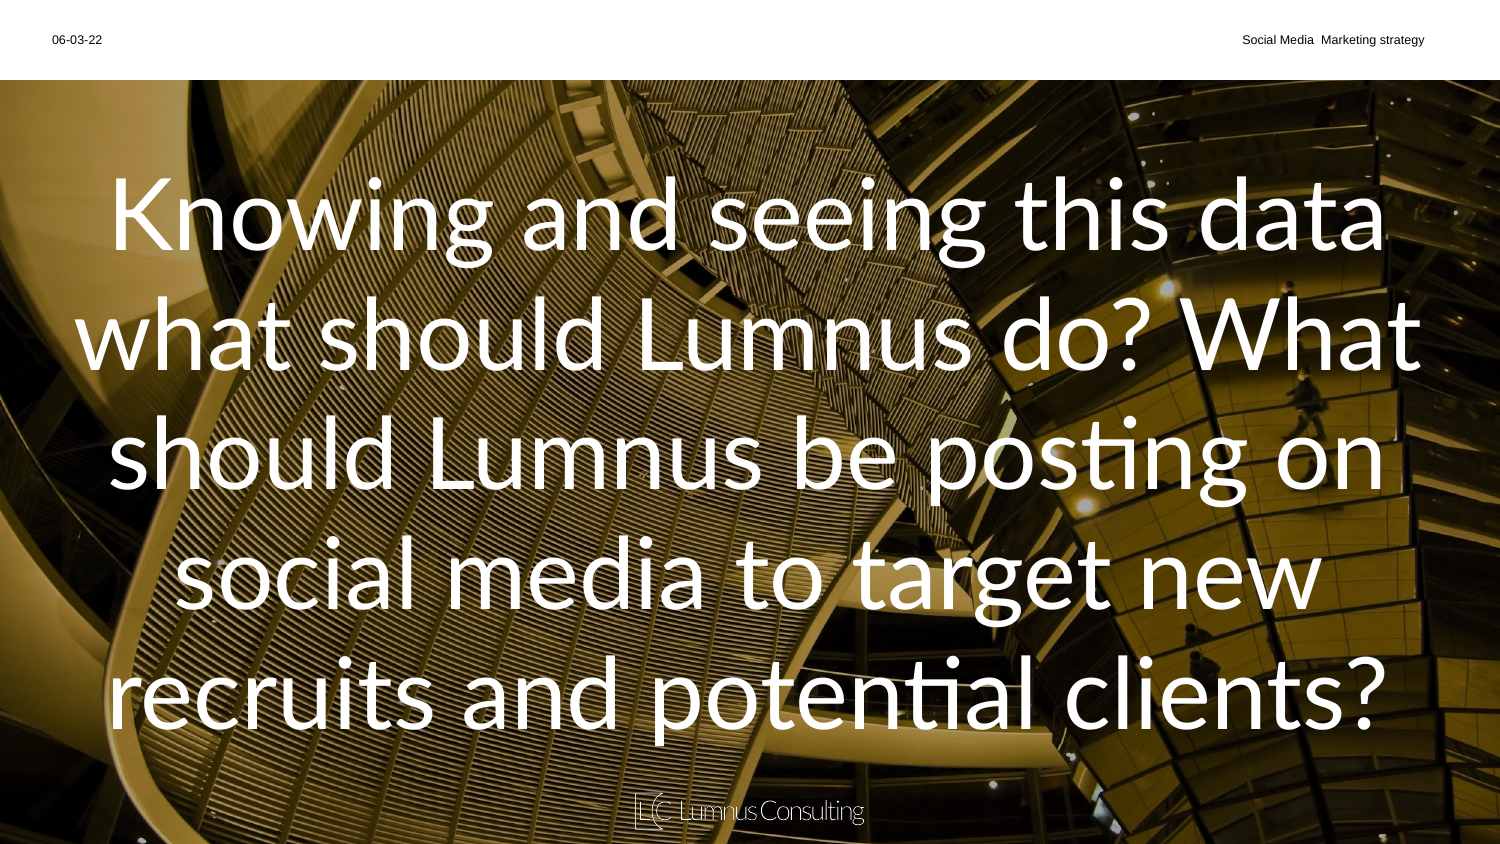

# Knowing and seeing this data what should Lumnus do? What should Lumnus be posting on social media to target new recruits and potential clients?